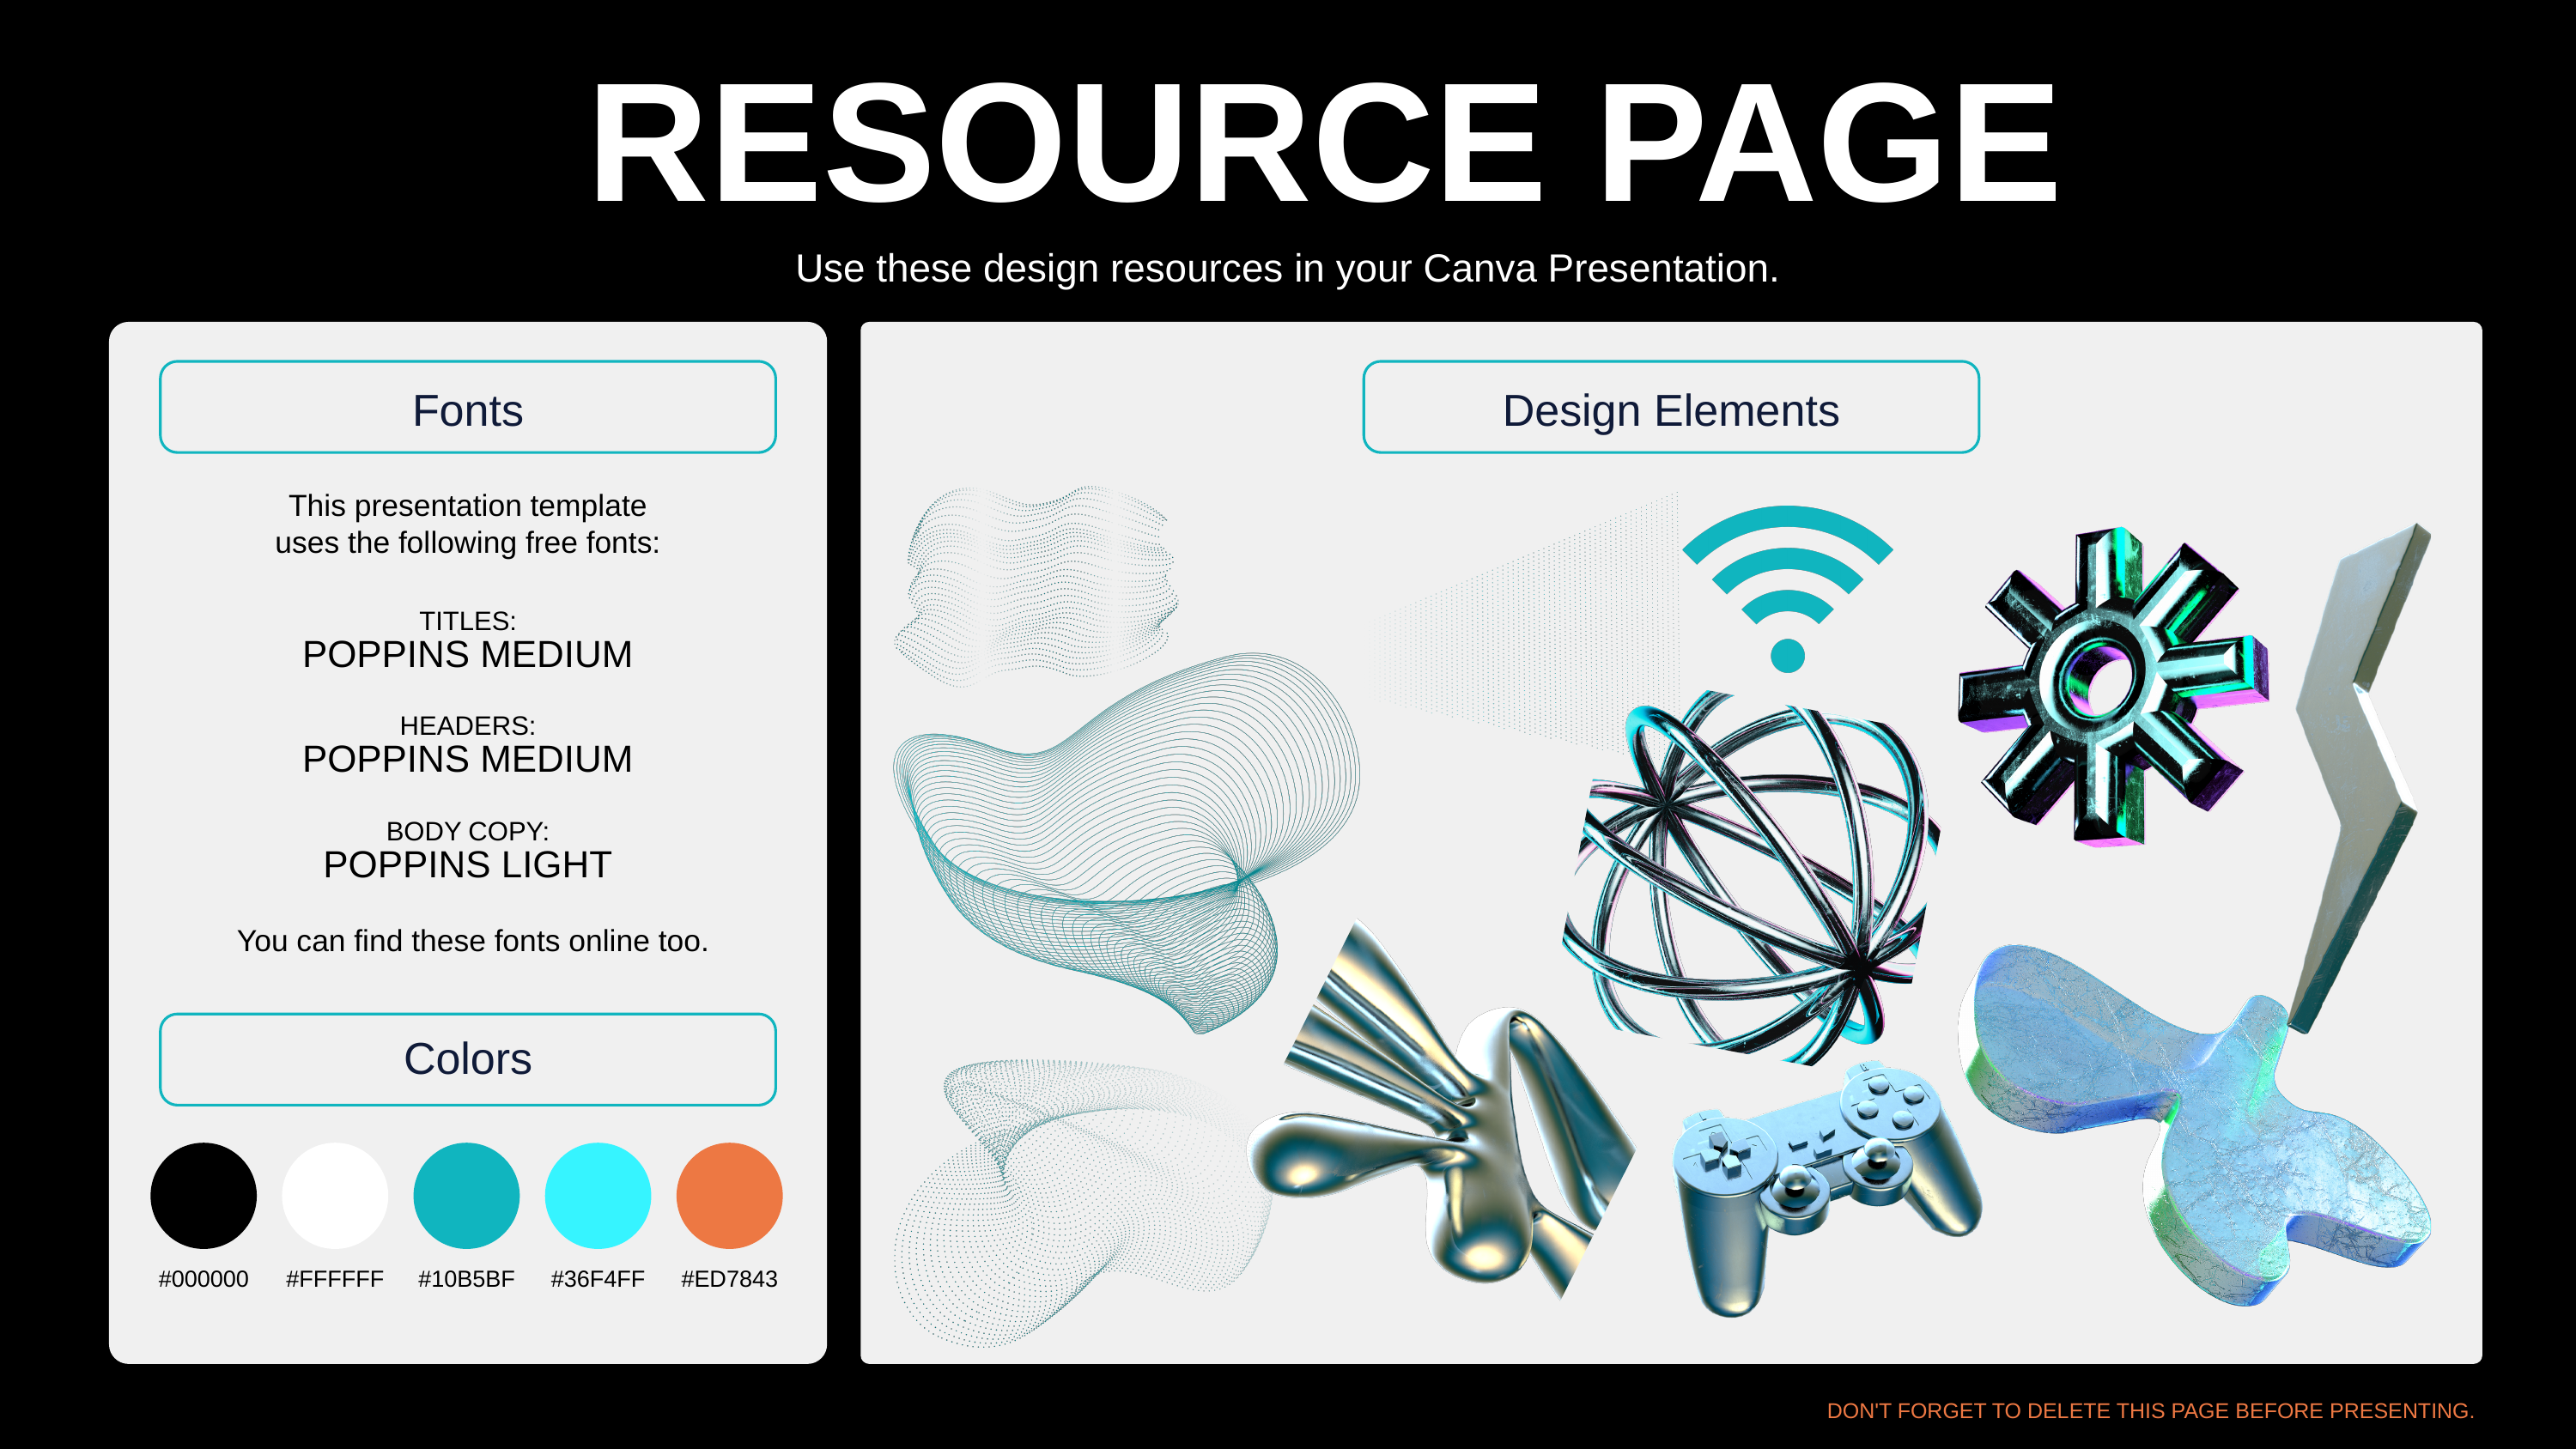

RESOURCE PAGE
Use these design resources in your Canva Presentation.

Fonts
Design Elements

This presentation template
uses the following free fonts:

TITLES:
POPPINS MEDIUM

HEADERS:
POPPINS MEDIUM

BODY COPY:
POPPINS LIGHT

You can find these fonts online too.

Colors

#000000
#FFFFFF
#10B5BF
#36F4FF
#ED7843
DON'T FORGET TO DELETE THIS PAGE BEFORE PRESENTING.